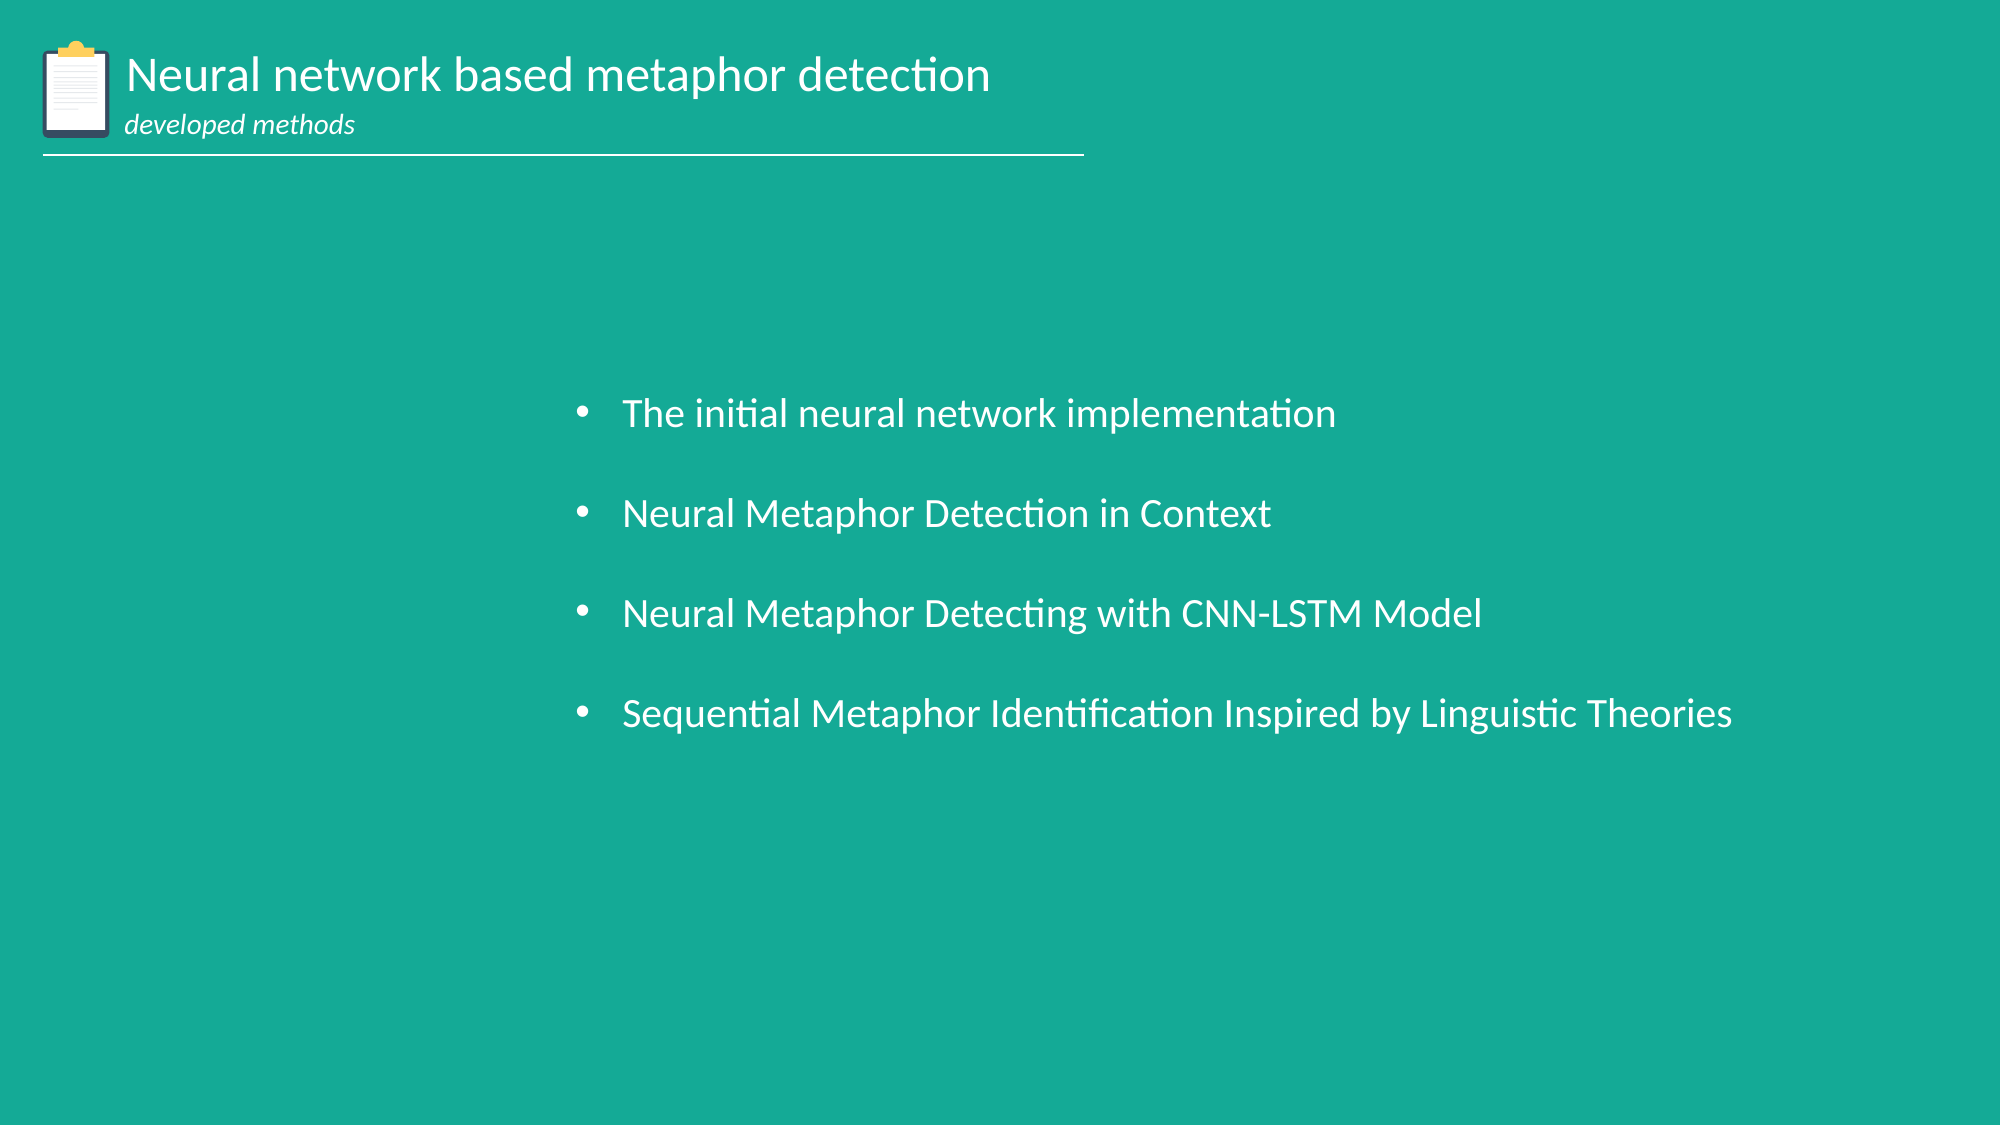

Neural network based metaphor detection

developed methods
The initial neural network implementation

Neural Metaphor Detection in Context

Neural Metaphor Detecting with CNN-LSTM Model

Sequential Metaphor Identification Inspired by Linguistic Theories